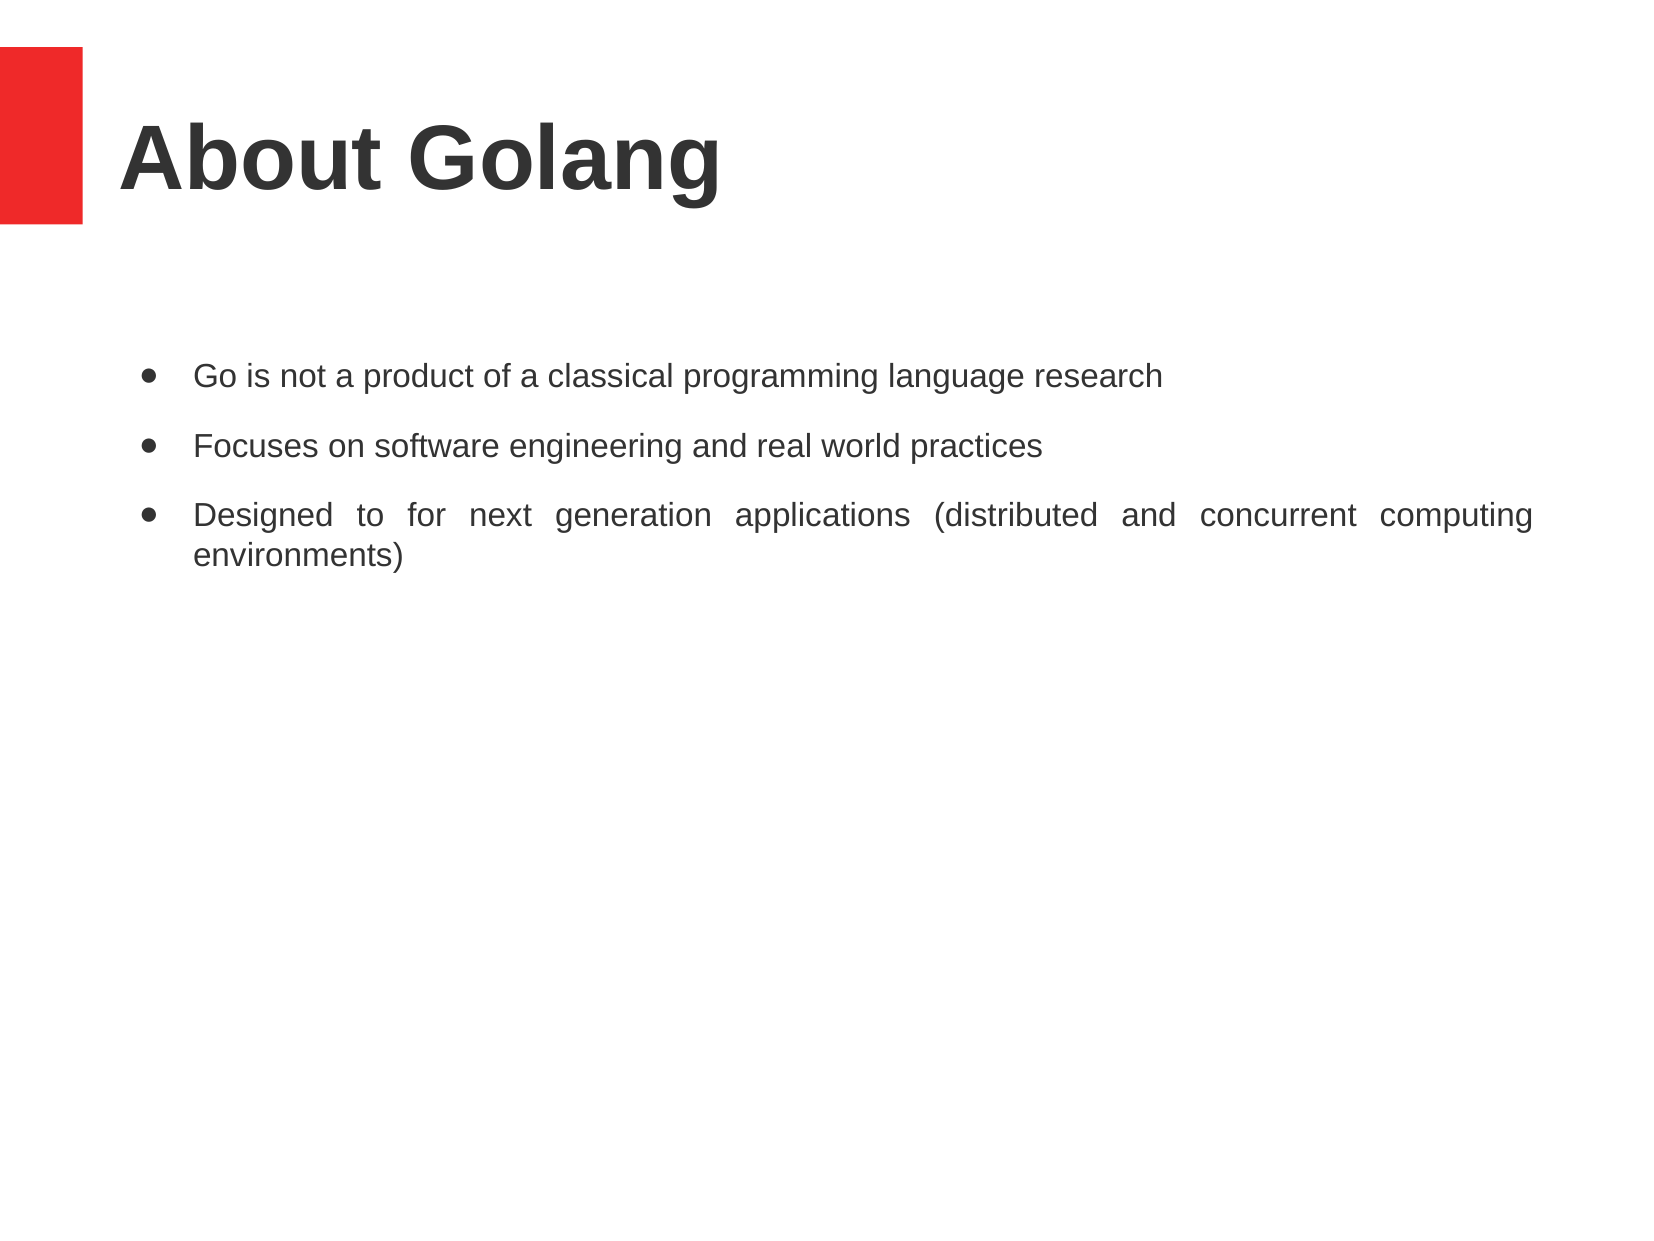

About Golang
Go is not a product of a classical programming language research
Focuses on software engineering and real world practices
Designed to for next generation applications (distributed and concurrent computing environments)